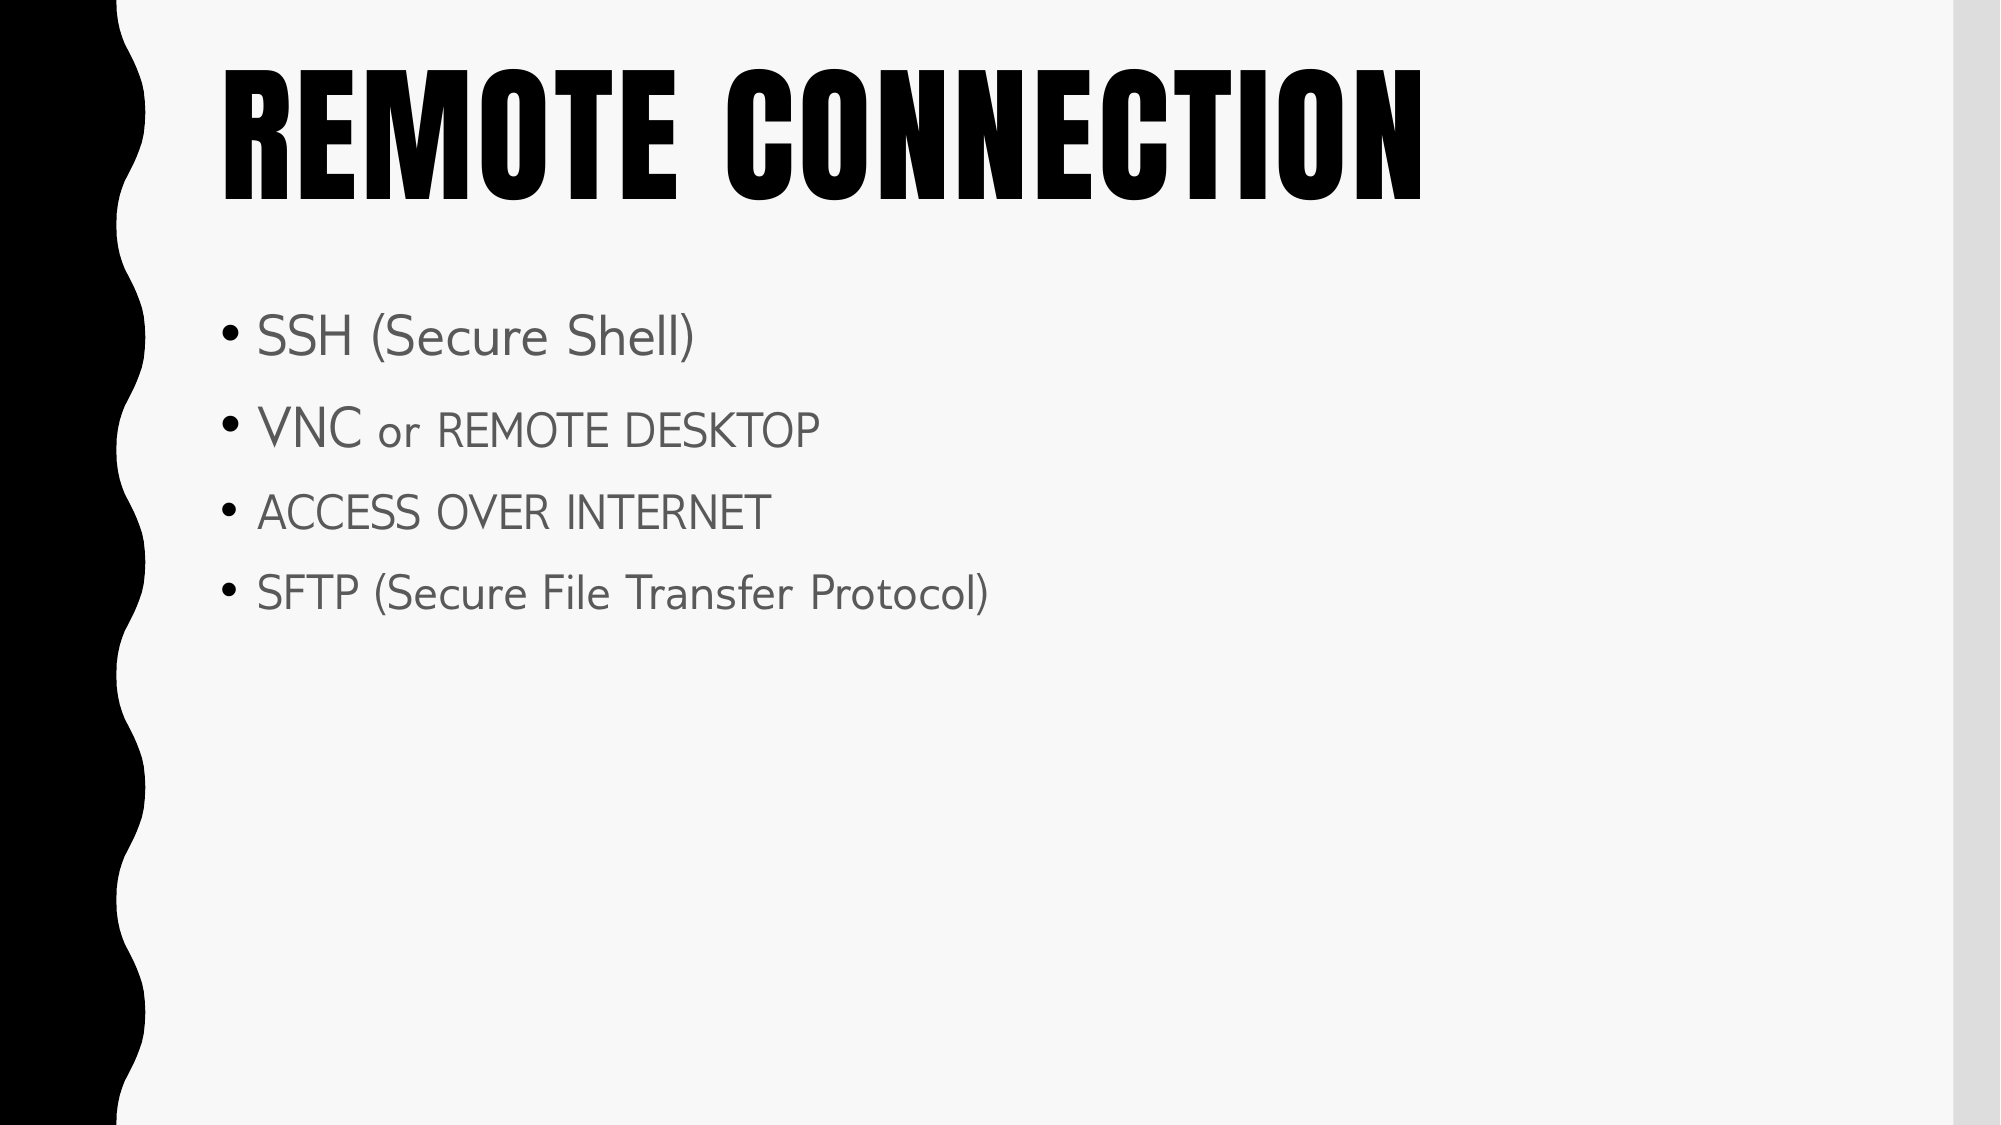

# REMOTE CONNECTION
SSH (Secure Shell)
VNC or REMOTE DESKTOP
ACCESS OVER INTERNET
SFTP (Secure File Transfer Protocol)